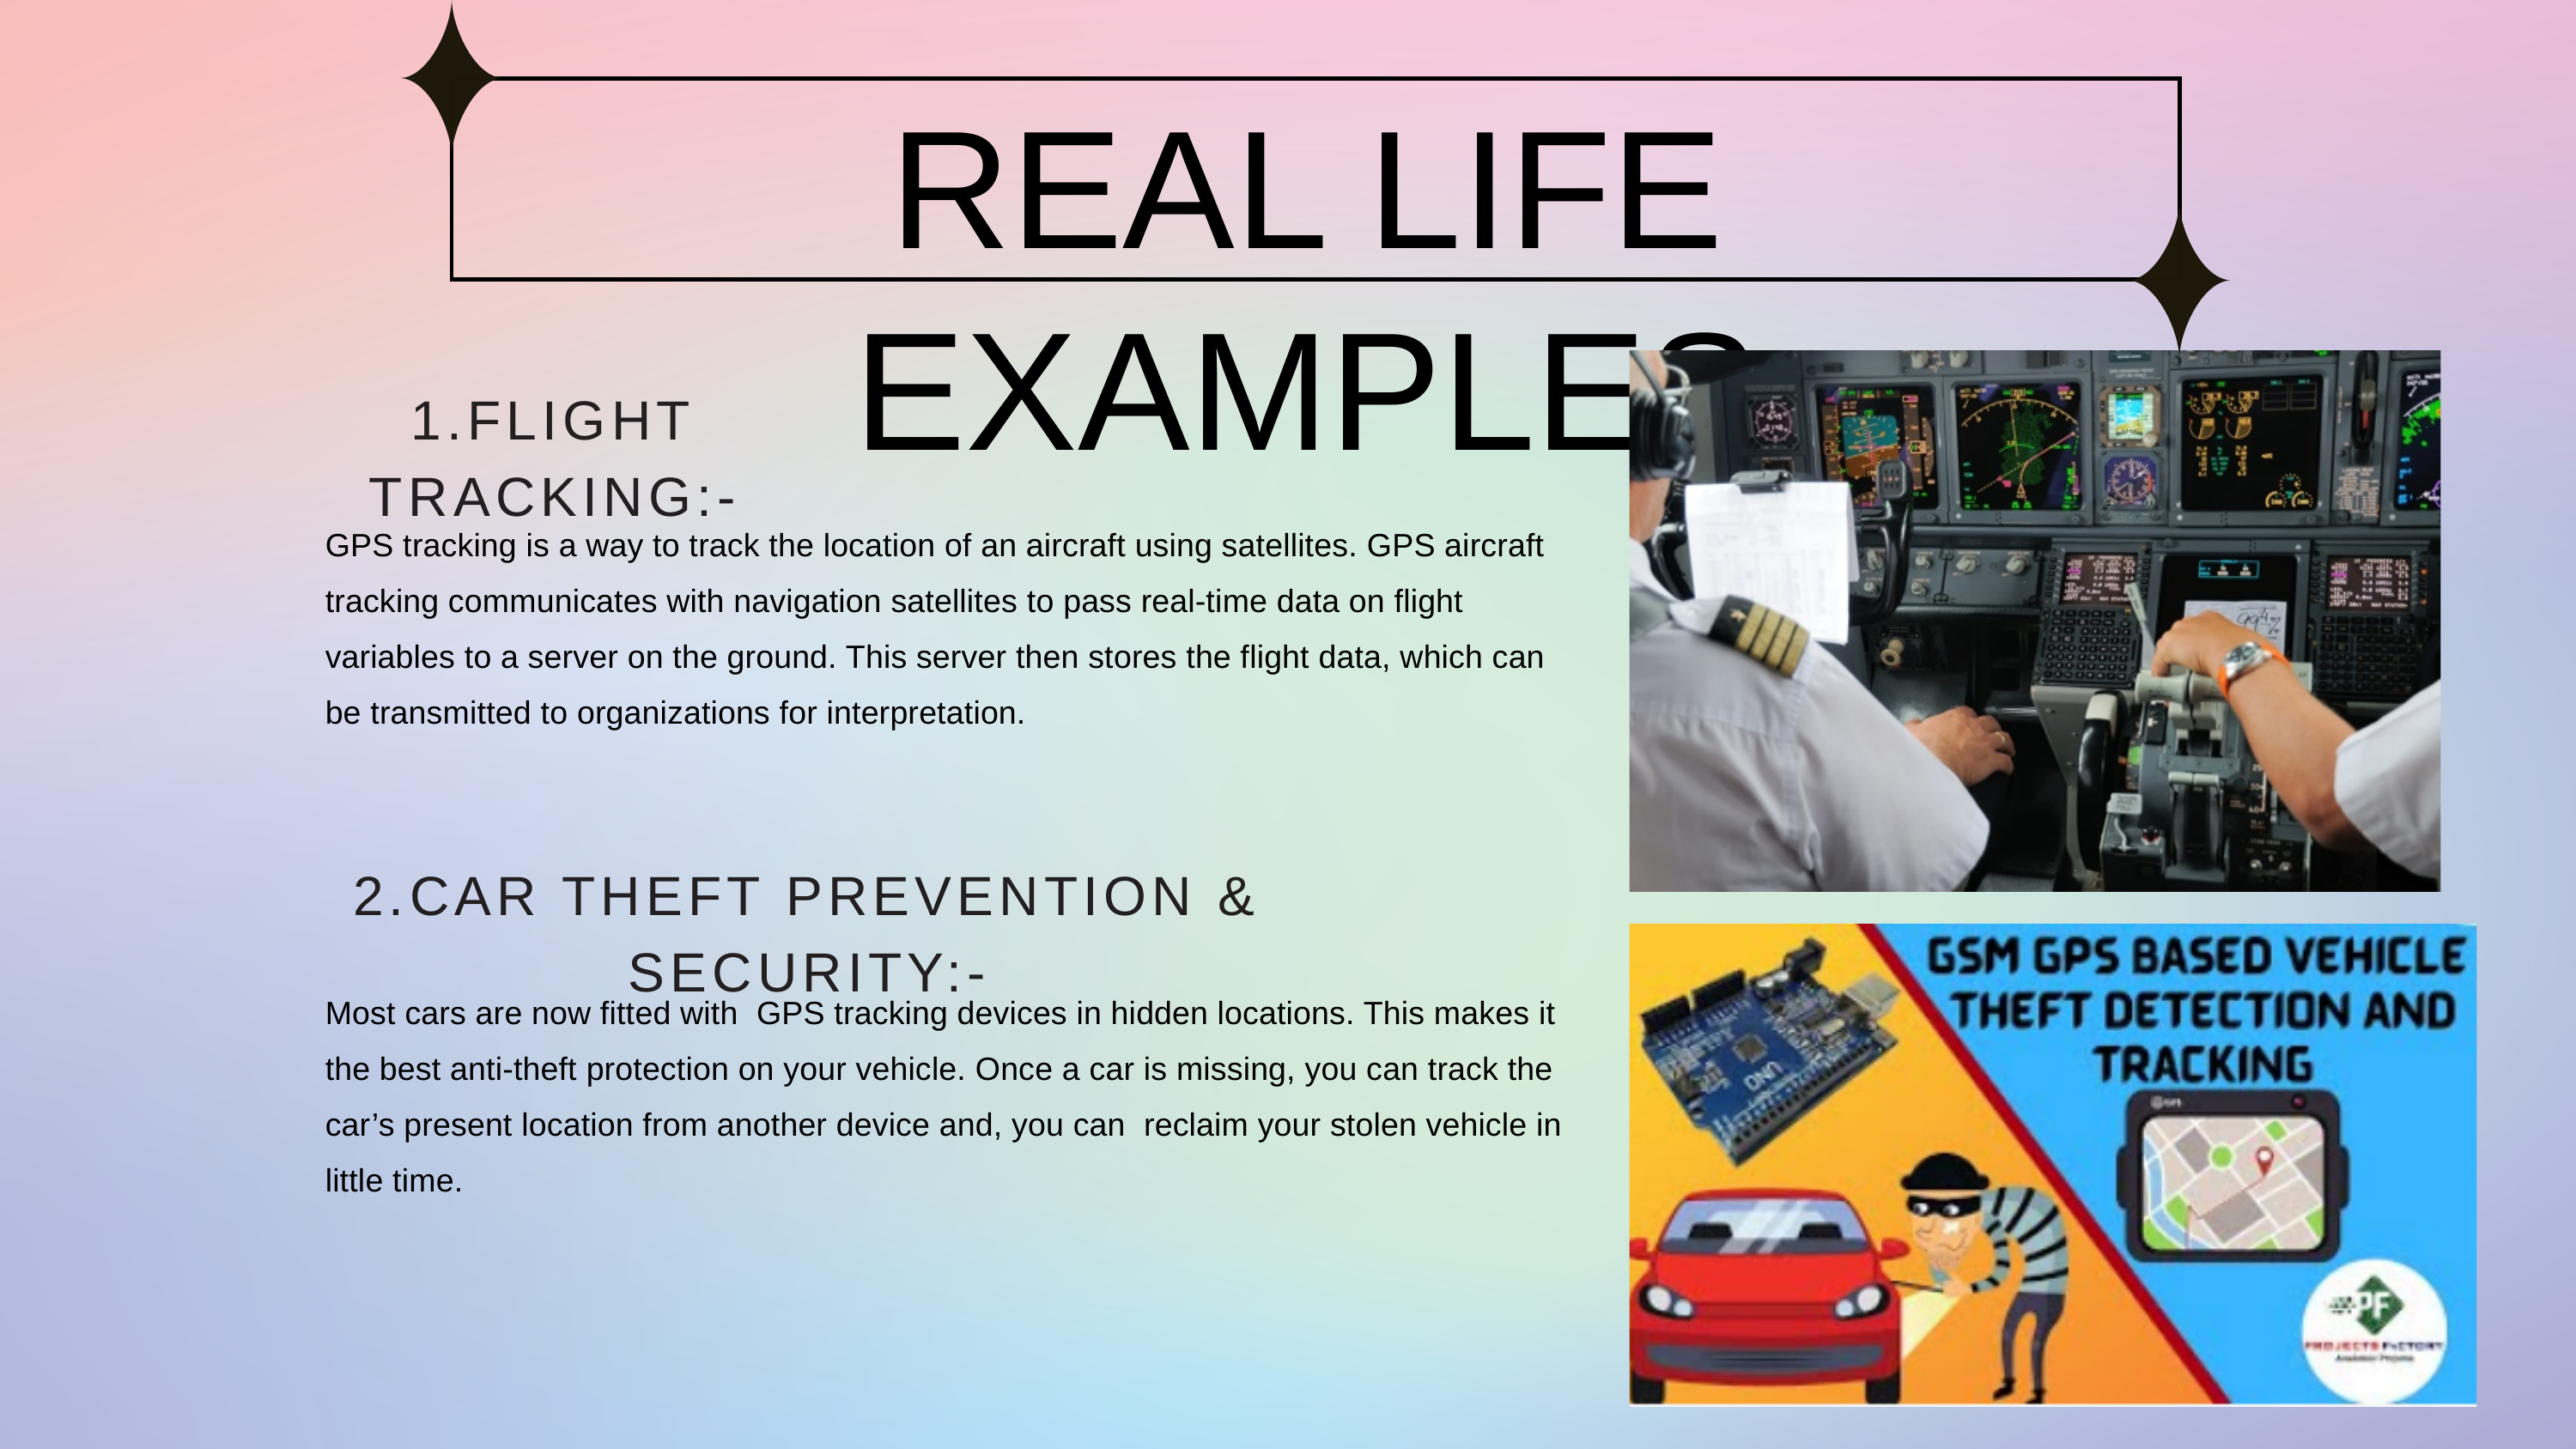

REAL LIFE EXAMPLES

1.FLIGHT TRACKING:-
GPS tracking is a way to track the location of an aircraft using satellites. GPS aircraft tracking communicates with navigation satellites to pass real-time data on flight variables to a server on the ground. This server then stores the flight data, which can be transmitted to organizations for interpretation.
2.CAR THEFT PREVENTION & SECURITY:-

Most cars are now fitted with  GPS tracking devices in hidden locations. This makes it the best anti-theft protection on your vehicle. Once a car is missing, you can track the car’s present location from another device and, you can  reclaim your stolen vehicle in little time.